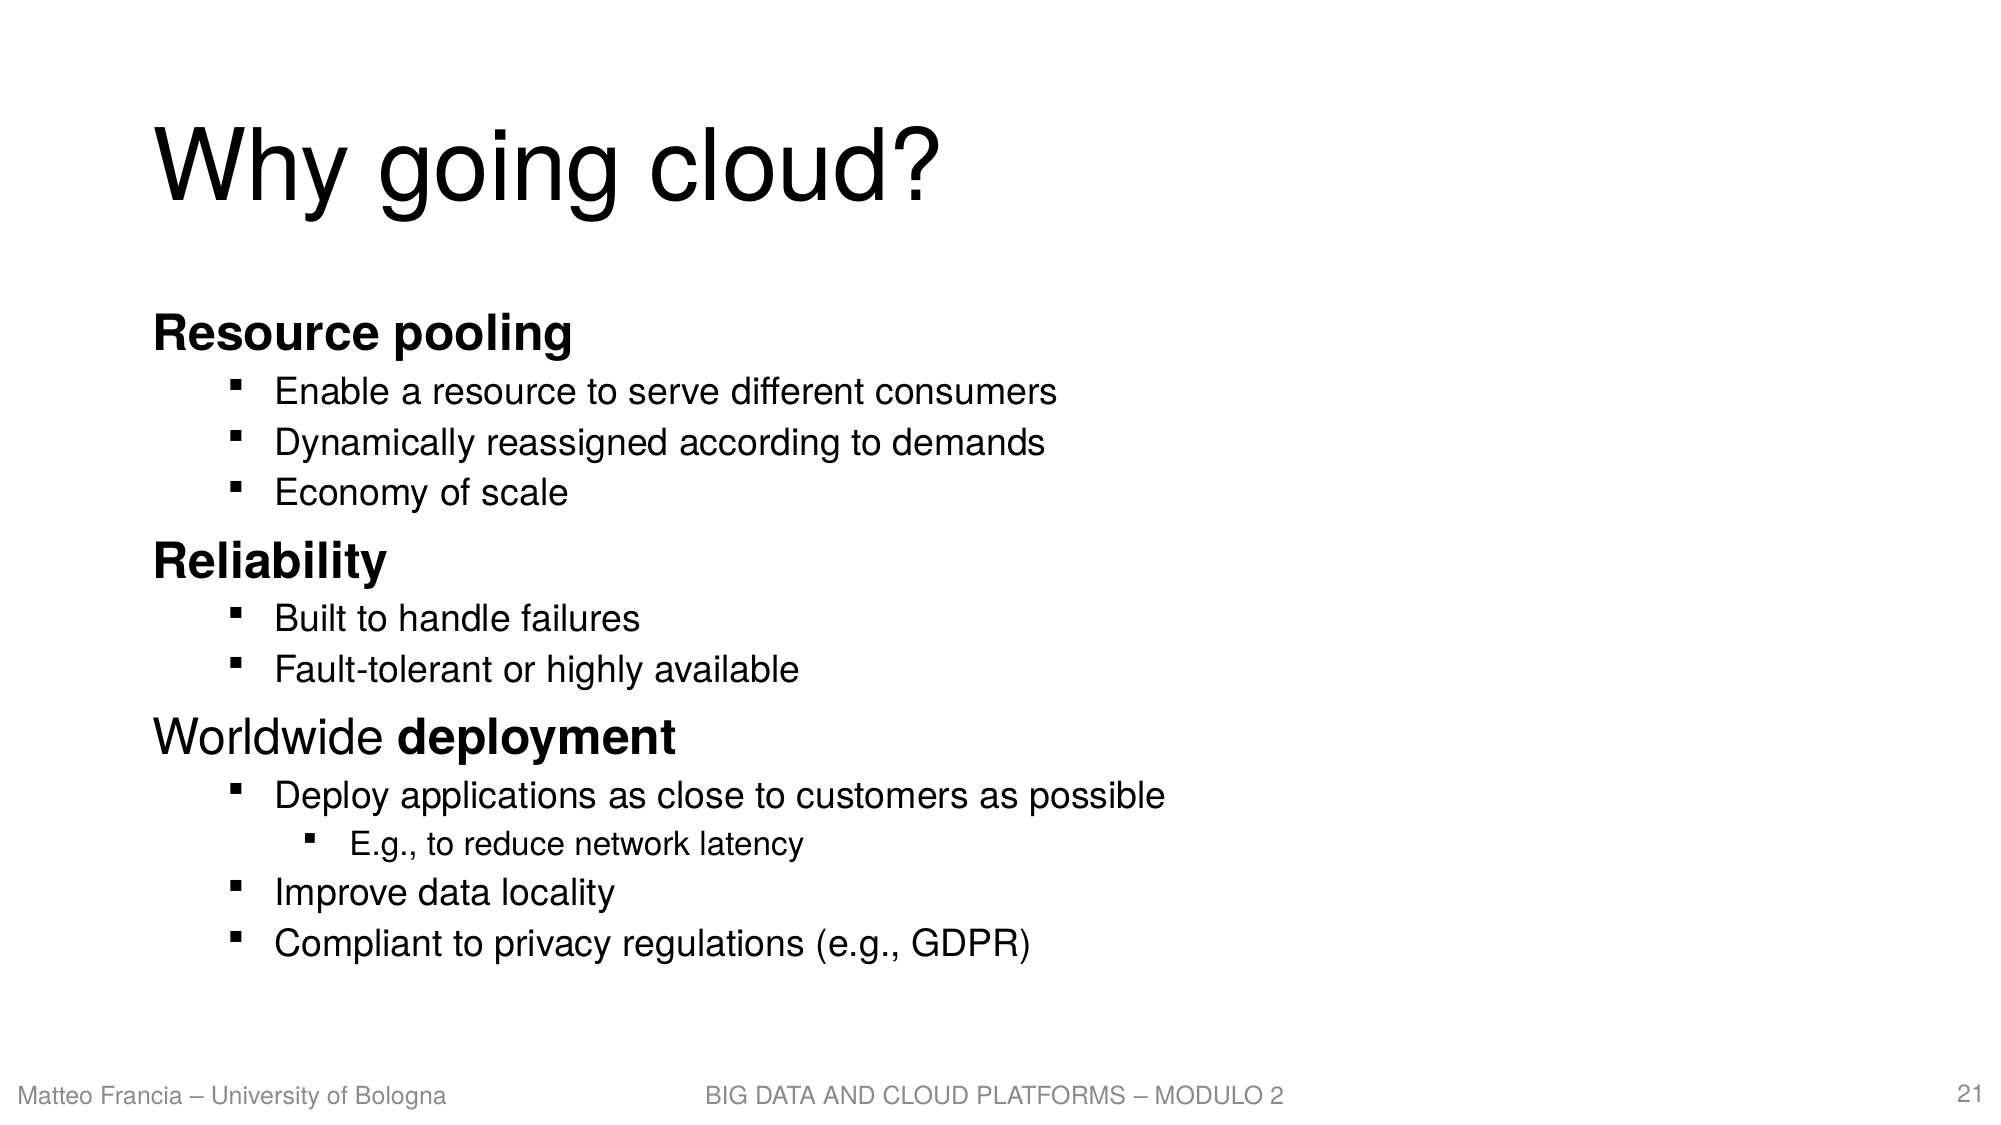

# Why going cloud?
Resource pooling
Enable a resource to serve different consumers
Dynamically reassigned according to demands
Economy of scale
Reliability
Built to handle failures
Fault-tolerant or highly available
Worldwide deployment
Deploy applications as close to customers as possible
E.g., to reduce network latency
Improve data locality
Compliant to privacy regulations (e.g., GDPR)
21
Matteo Francia – University of Bologna